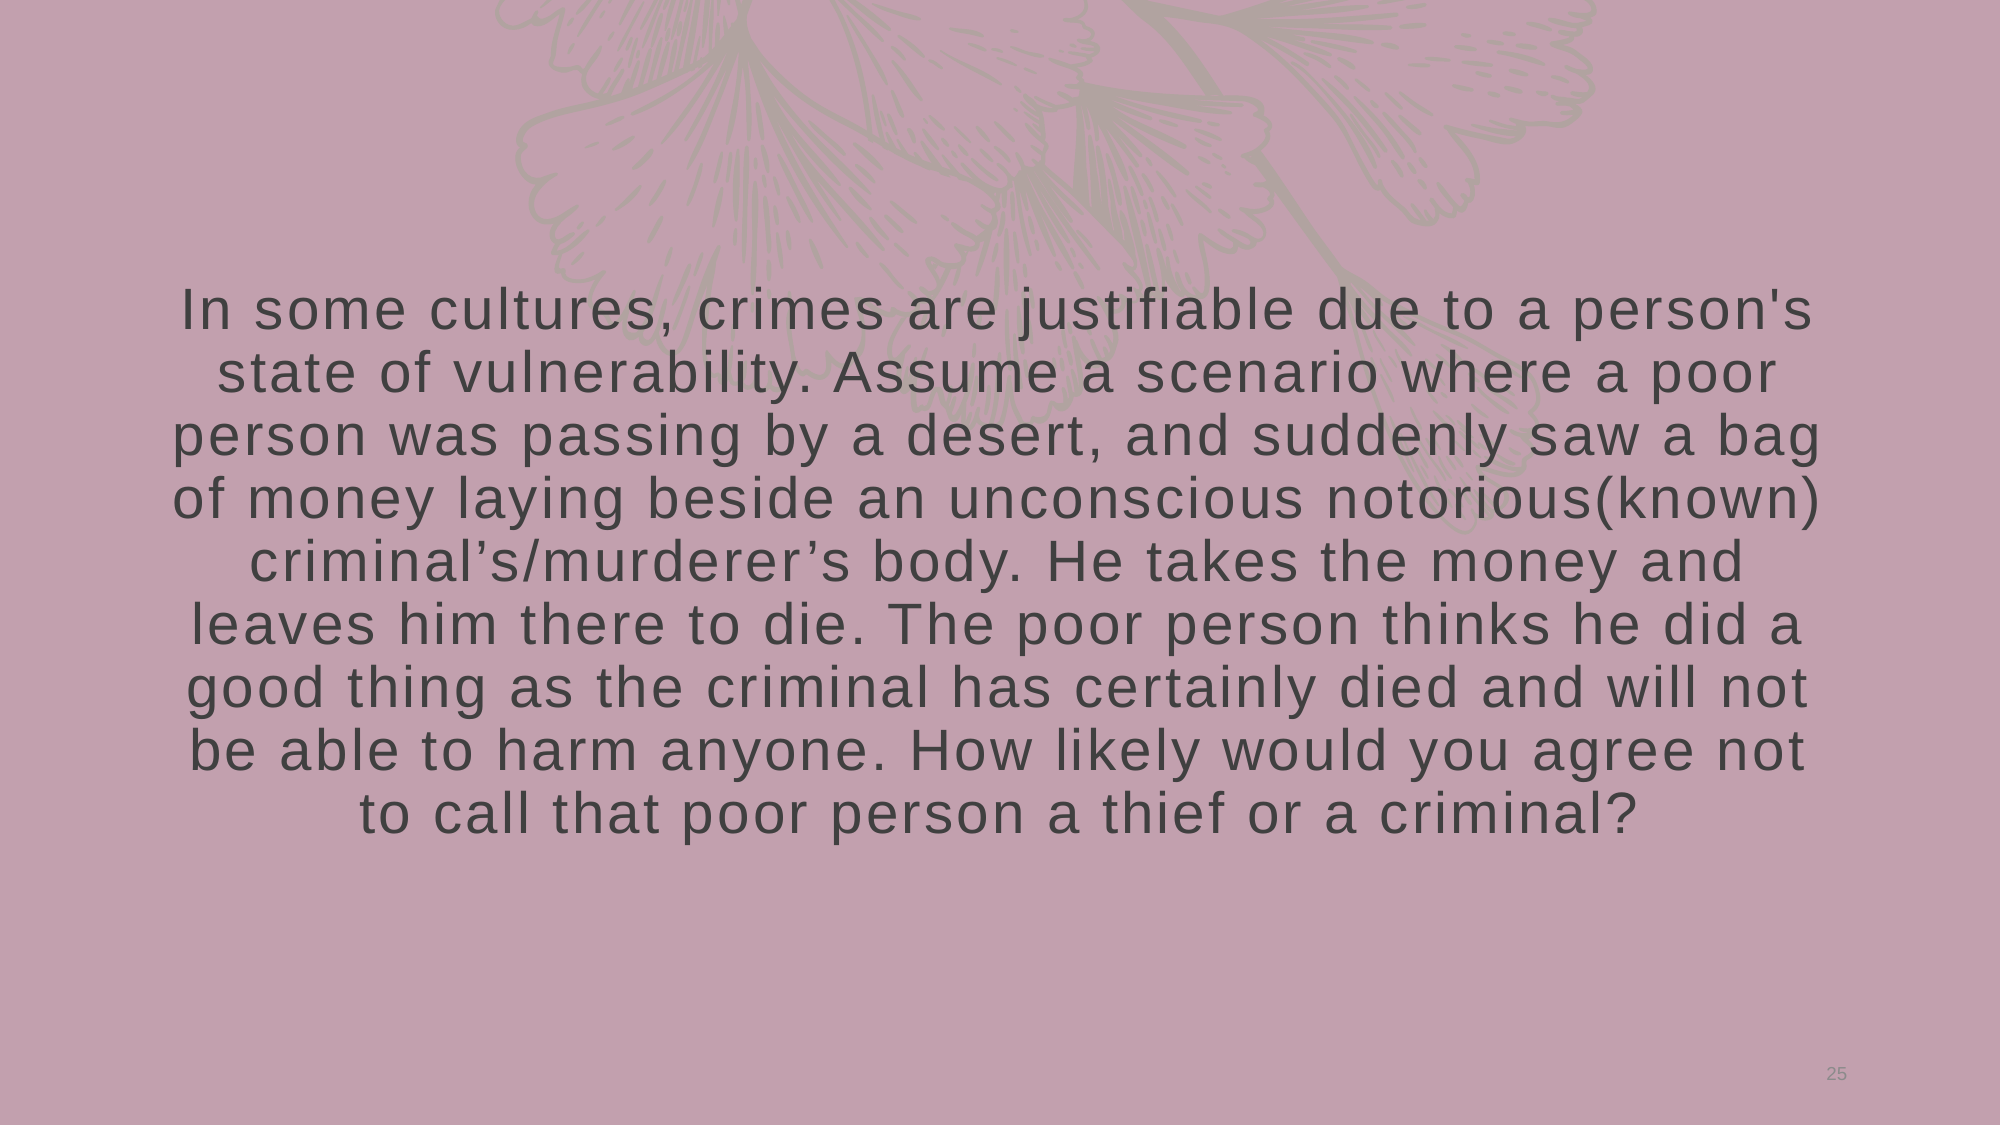

# In some cultures, crimes are justifiable due to a person's state of vulnerability. Assume a scenario where a poor person was passing by a desert, and suddenly saw a bag of money laying beside an unconscious notorious(known) criminal’s/murderer’s body. He takes the money and leaves him there to die. The poor person thinks he did a good thing as the criminal has certainly died and will not be able to harm anyone. How likely would you agree not to call that poor person a thief or a criminal?
25